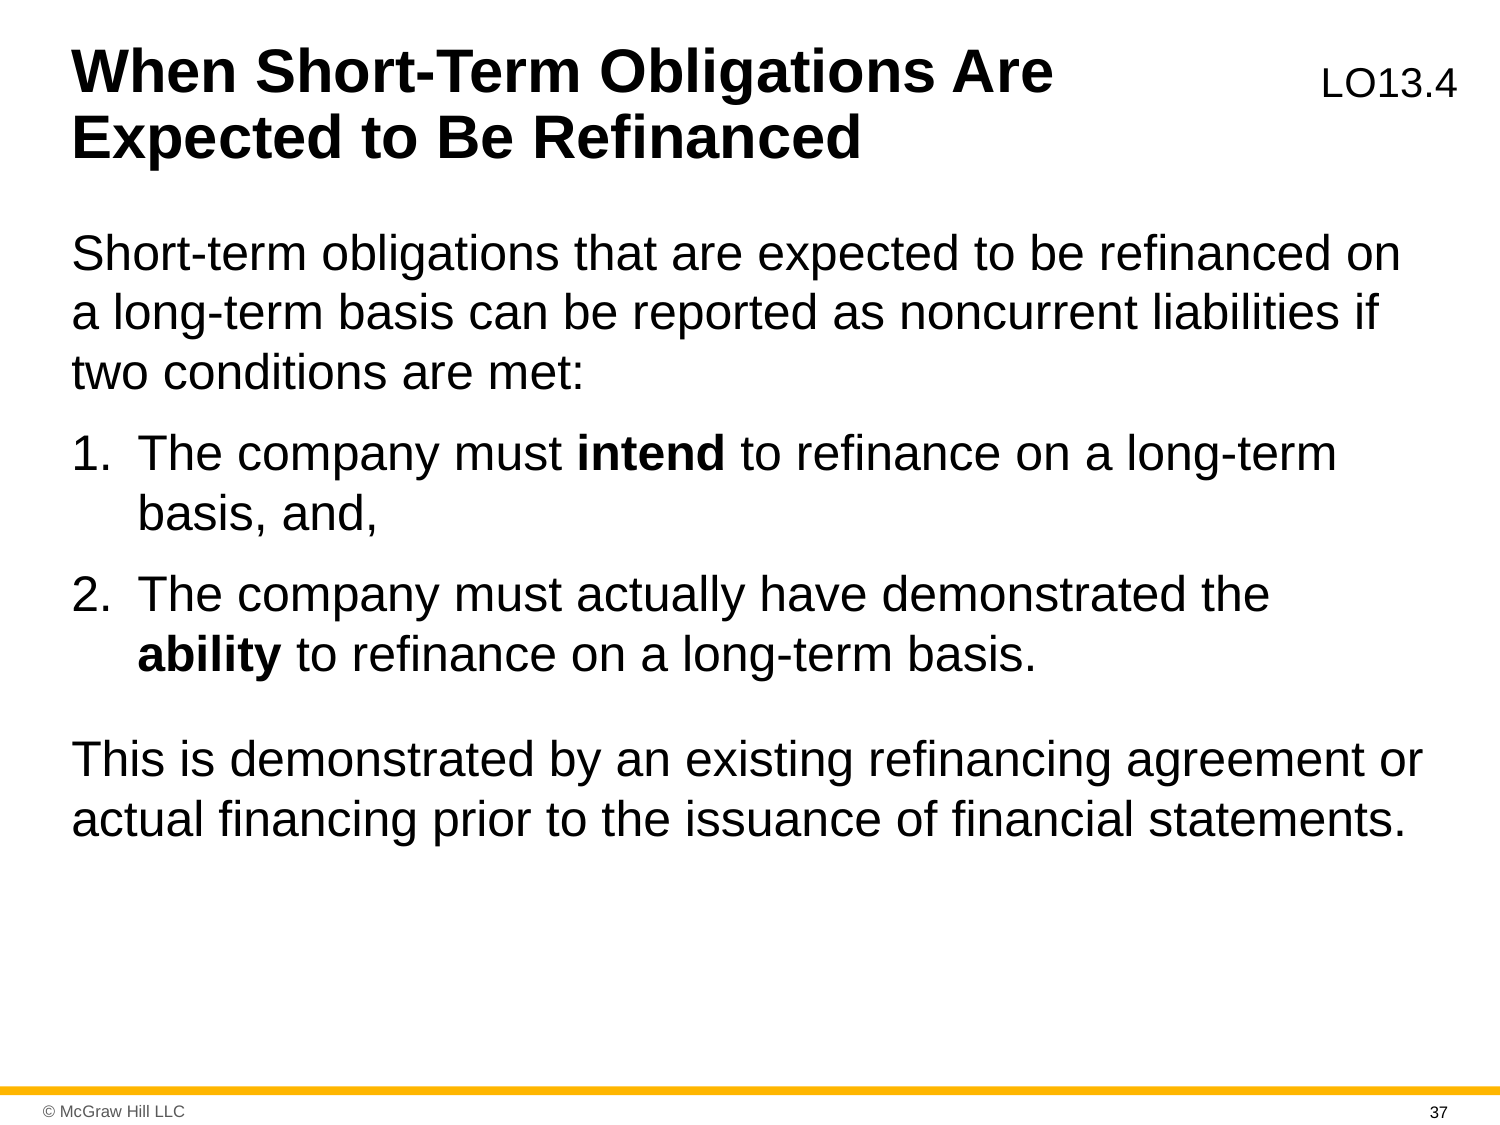

# When Short-Term Obligations Are Expected to Be Refinanced
L O13.4
Short-term obligations that are expected to be refinanced on a long-term basis can be reported as noncurrent liabilities if two conditions are met:
The company must intend to refinance on a long-term basis, and,
The company must actually have demonstrated the ability to refinance on a long-term basis.
This is demonstrated by an existing refinancing agreement or actual financing prior to the issuance of financial statements.
37